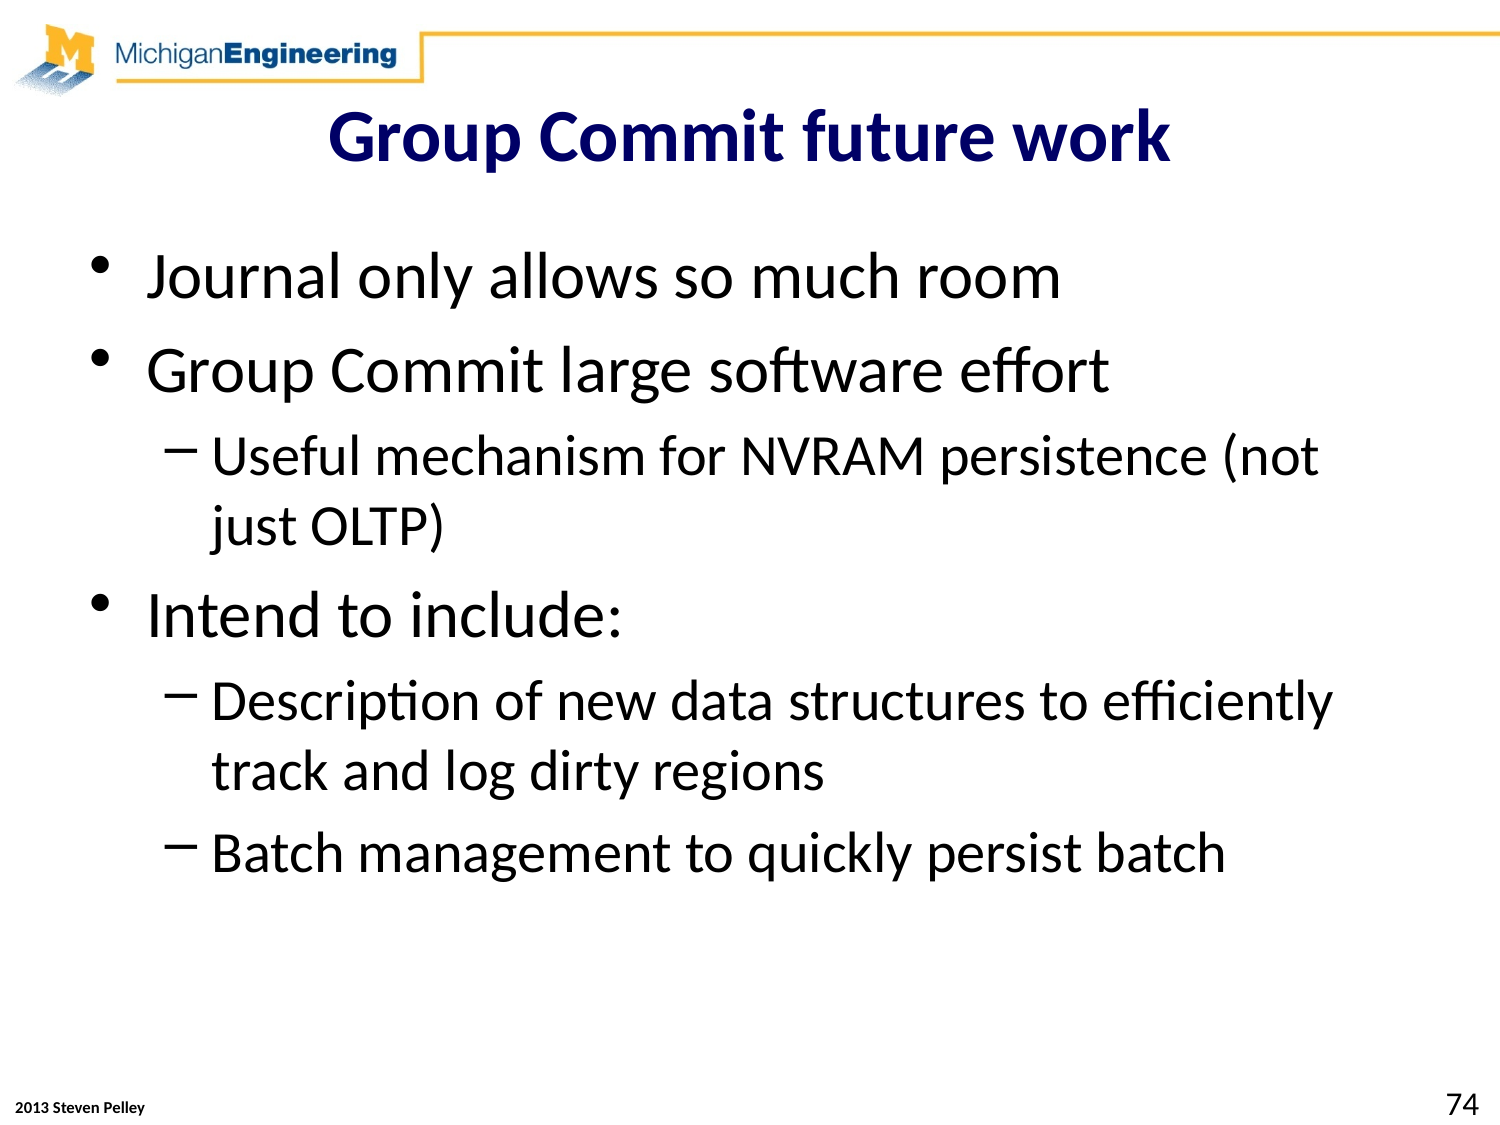

# Group Commit future work
Journal only allows so much room
Group Commit large software effort
Useful mechanism for NVRAM persistence (not just OLTP)
Intend to include:
Description of new data structures to efficiently track and log dirty regions
Batch management to quickly persist batch
74